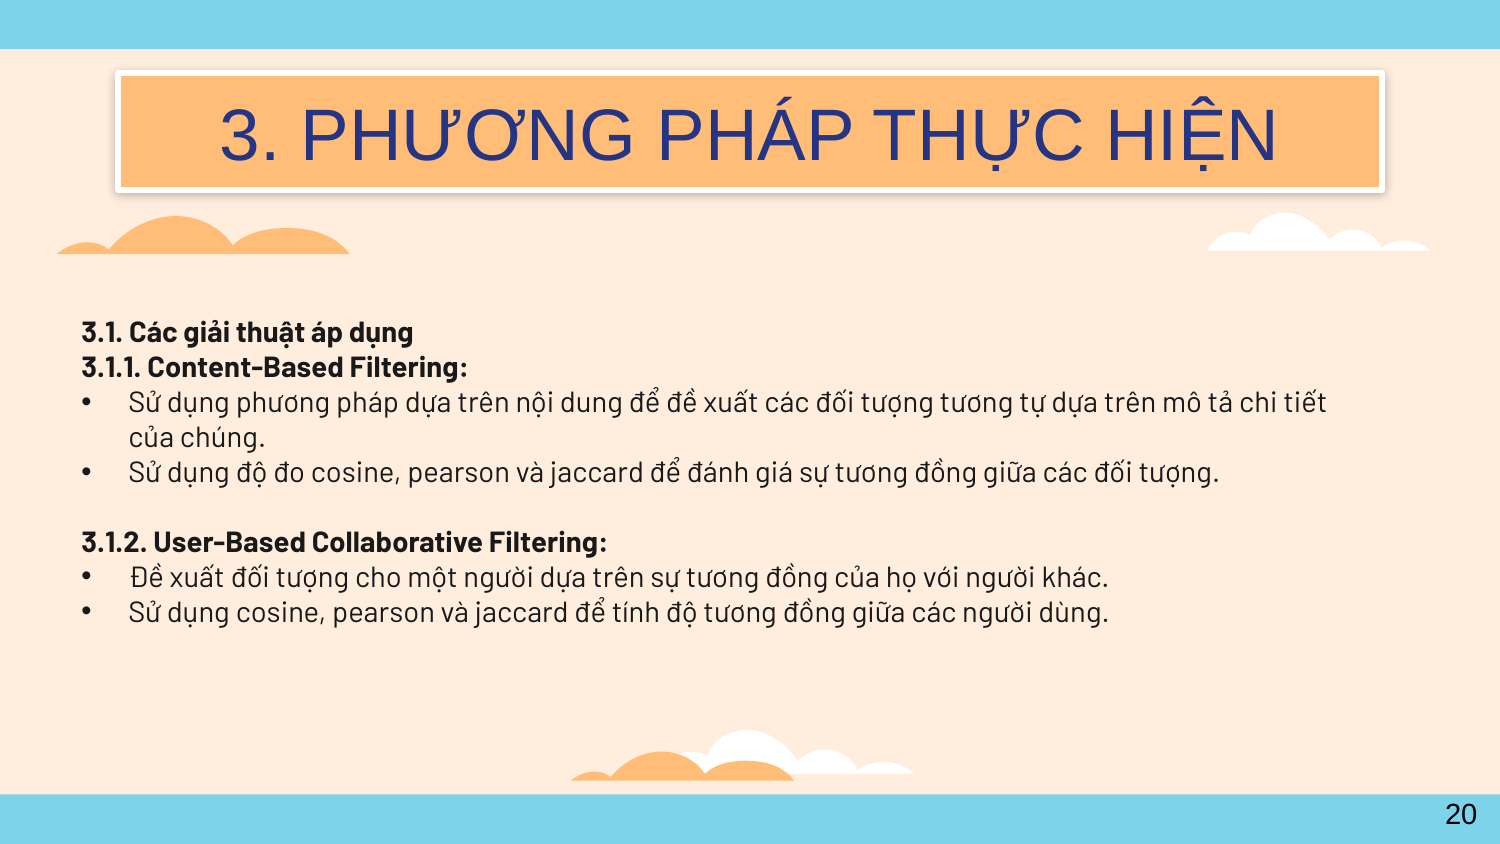

# 3. PHƯƠNG PHÁP THỰC HIỆN

3.1. Các giải thuật áp dụng
3.1.1. Content-Based Filtering:
Sử dụng phương pháp dựa trên nội dung để đề xuất các đối tượng tương tự dựa trên mô tả chi tiết của chúng.
Sử dụng độ đo cosine, pearson và jaccard để đánh giá sự tương đồng giữa các đối tượng.

3.1.2. User-Based Collaborative Filtering:
Đề xuất đối tượng cho một người dựa trên sự tương đồng của họ với người khác.
Sử dụng cosine, pearson và jaccard để tính độ tương đồng giữa các người dùng.
20